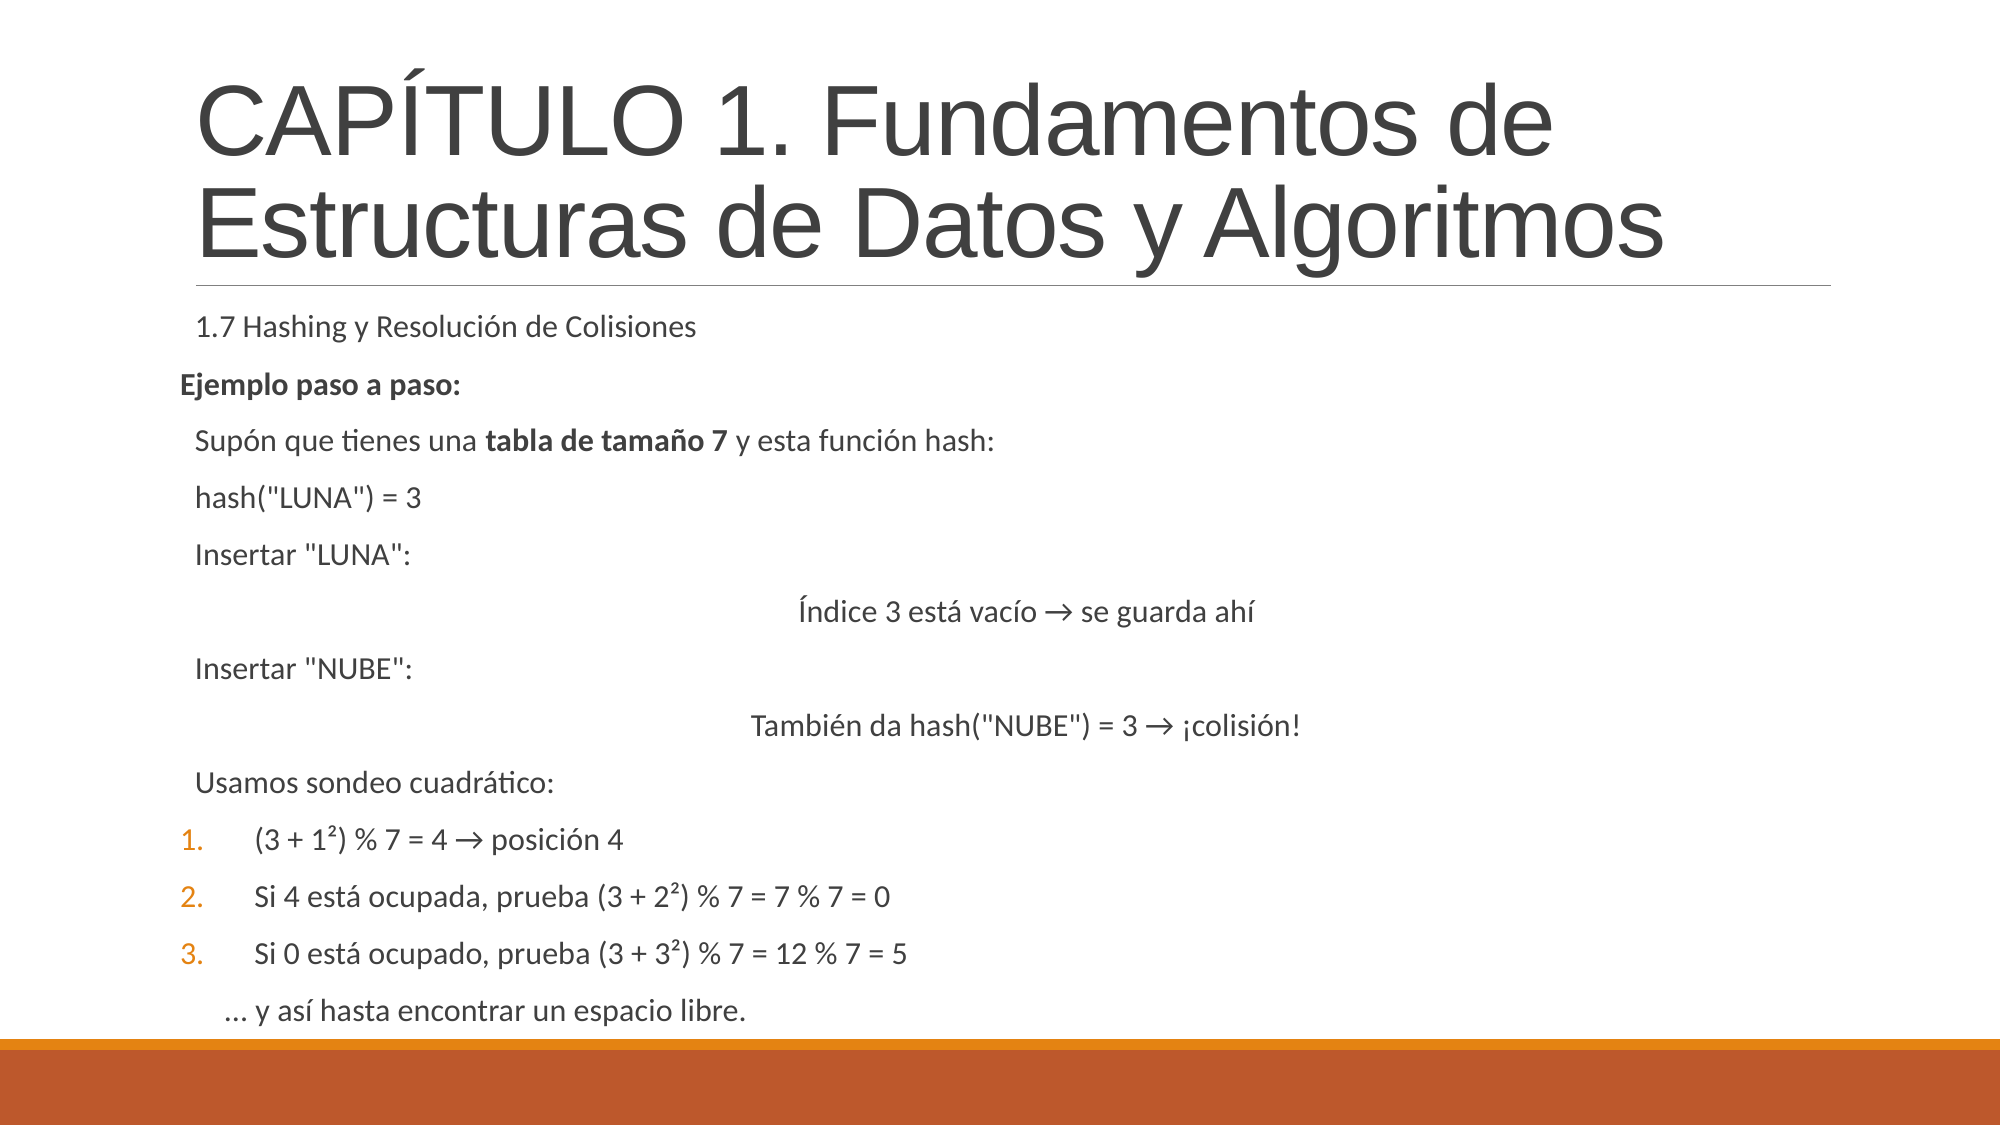

# CAPÍTULO 1. Fundamentos de Estructuras de Datos y Algoritmos
1.7 Hashing y Resolución de Colisiones
Ejemplo paso a paso:
Supón que tienes una tabla de tamaño 7 y esta función hash:
hash("LUNA") = 3
Insertar "LUNA":
    Índice 3 está vacío → se guarda ahí
Insertar "NUBE":
    También da hash("NUBE") = 3 → ¡colisión!
Usamos sondeo cuadrático:
(3 + 1²) % 7 = 4 → posición 4
Si 4 está ocupada, prueba (3 + 2²) % 7 = 7 % 7 = 0
Si 0 está ocupado, prueba (3 + 3²) % 7 = 12 % 7 = 5
    ... y así hasta encontrar un espacio libre.